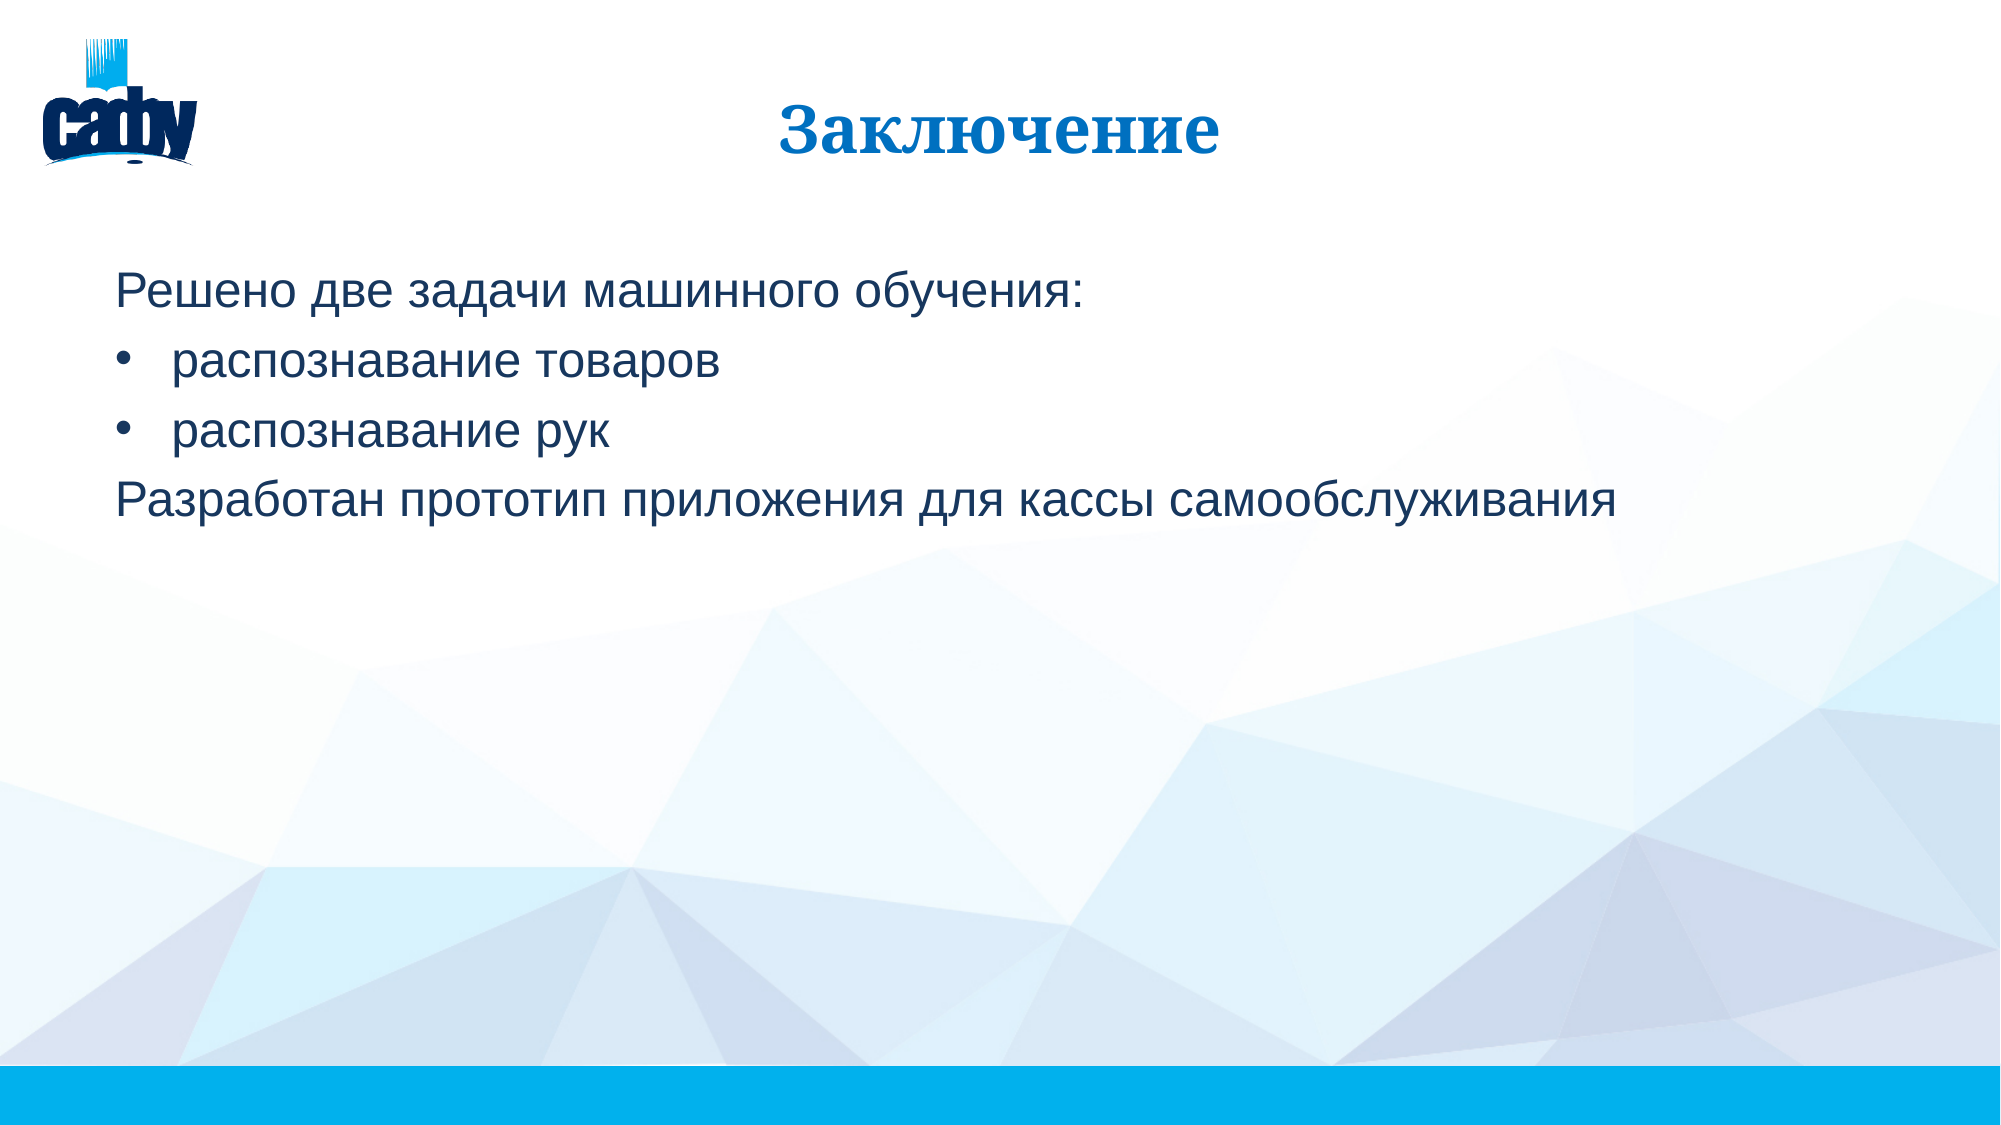

# Заключение
Решено две задачи машинного обучения:
распознавание товаров
распознавание рук
Разработан прототип приложения для кассы самообслуживания